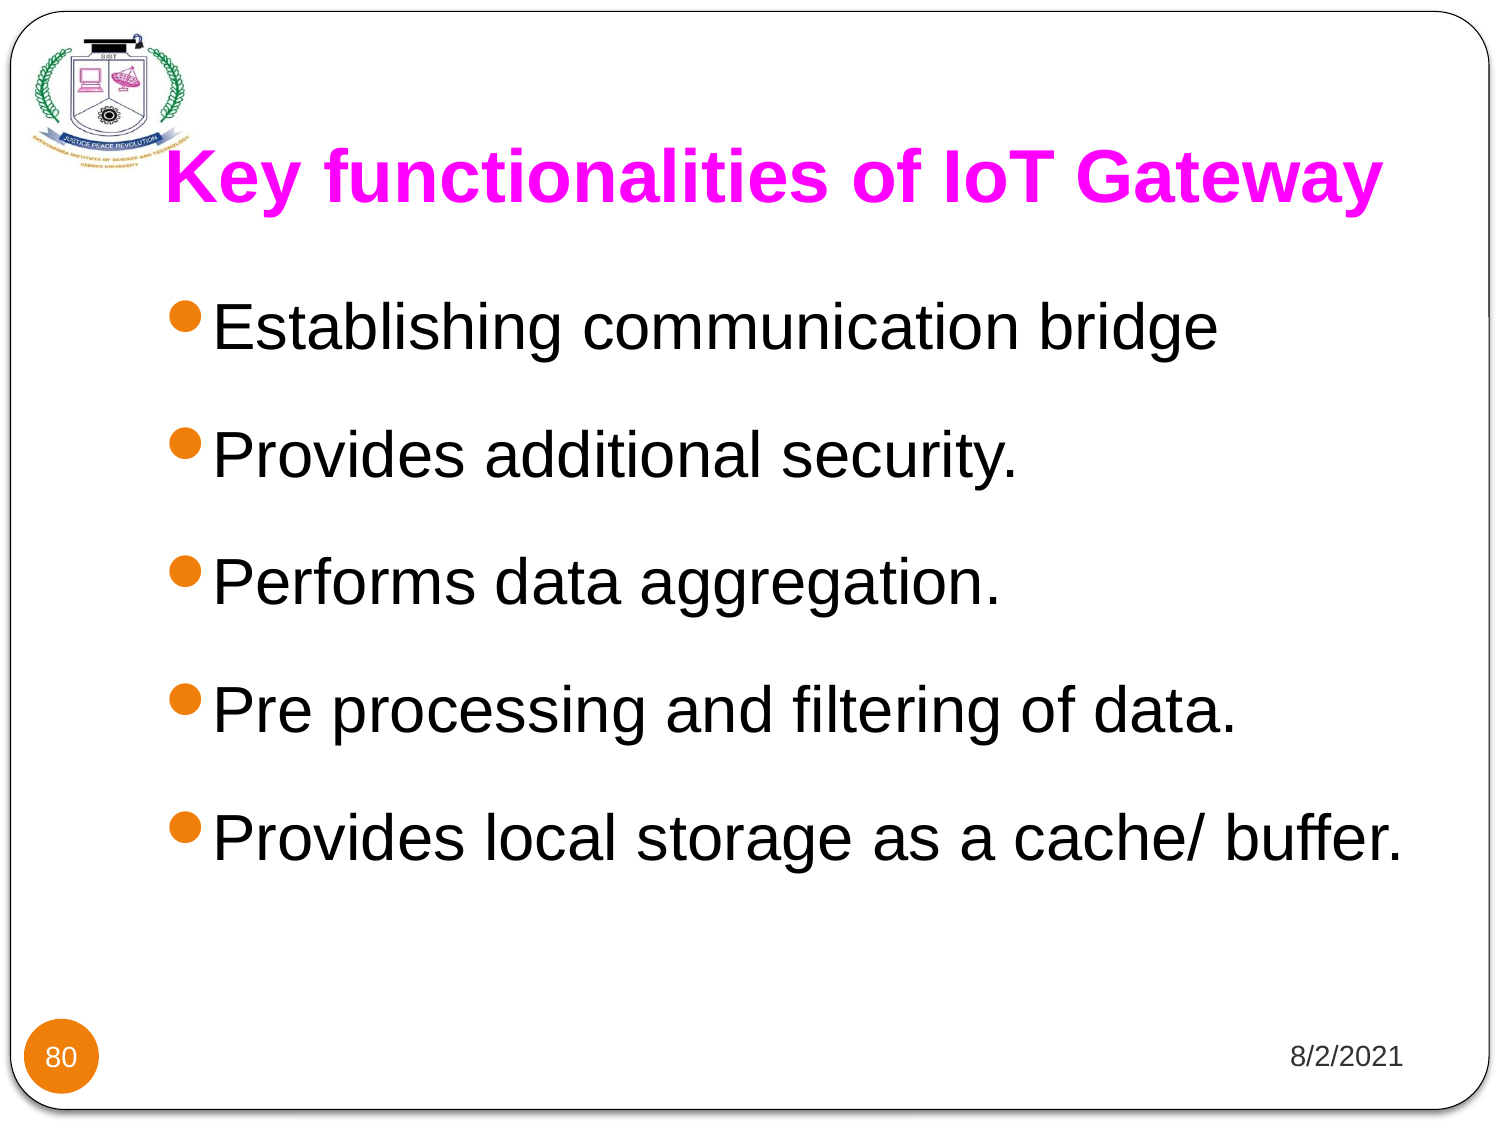

# Key functionalities of IoT Gateway
Establishing communication bridge
Provides additional security.
Performs data aggregation.
Pre processing and filtering of data.
Provides local storage as a cache/ buffer.

8/2/2021
80